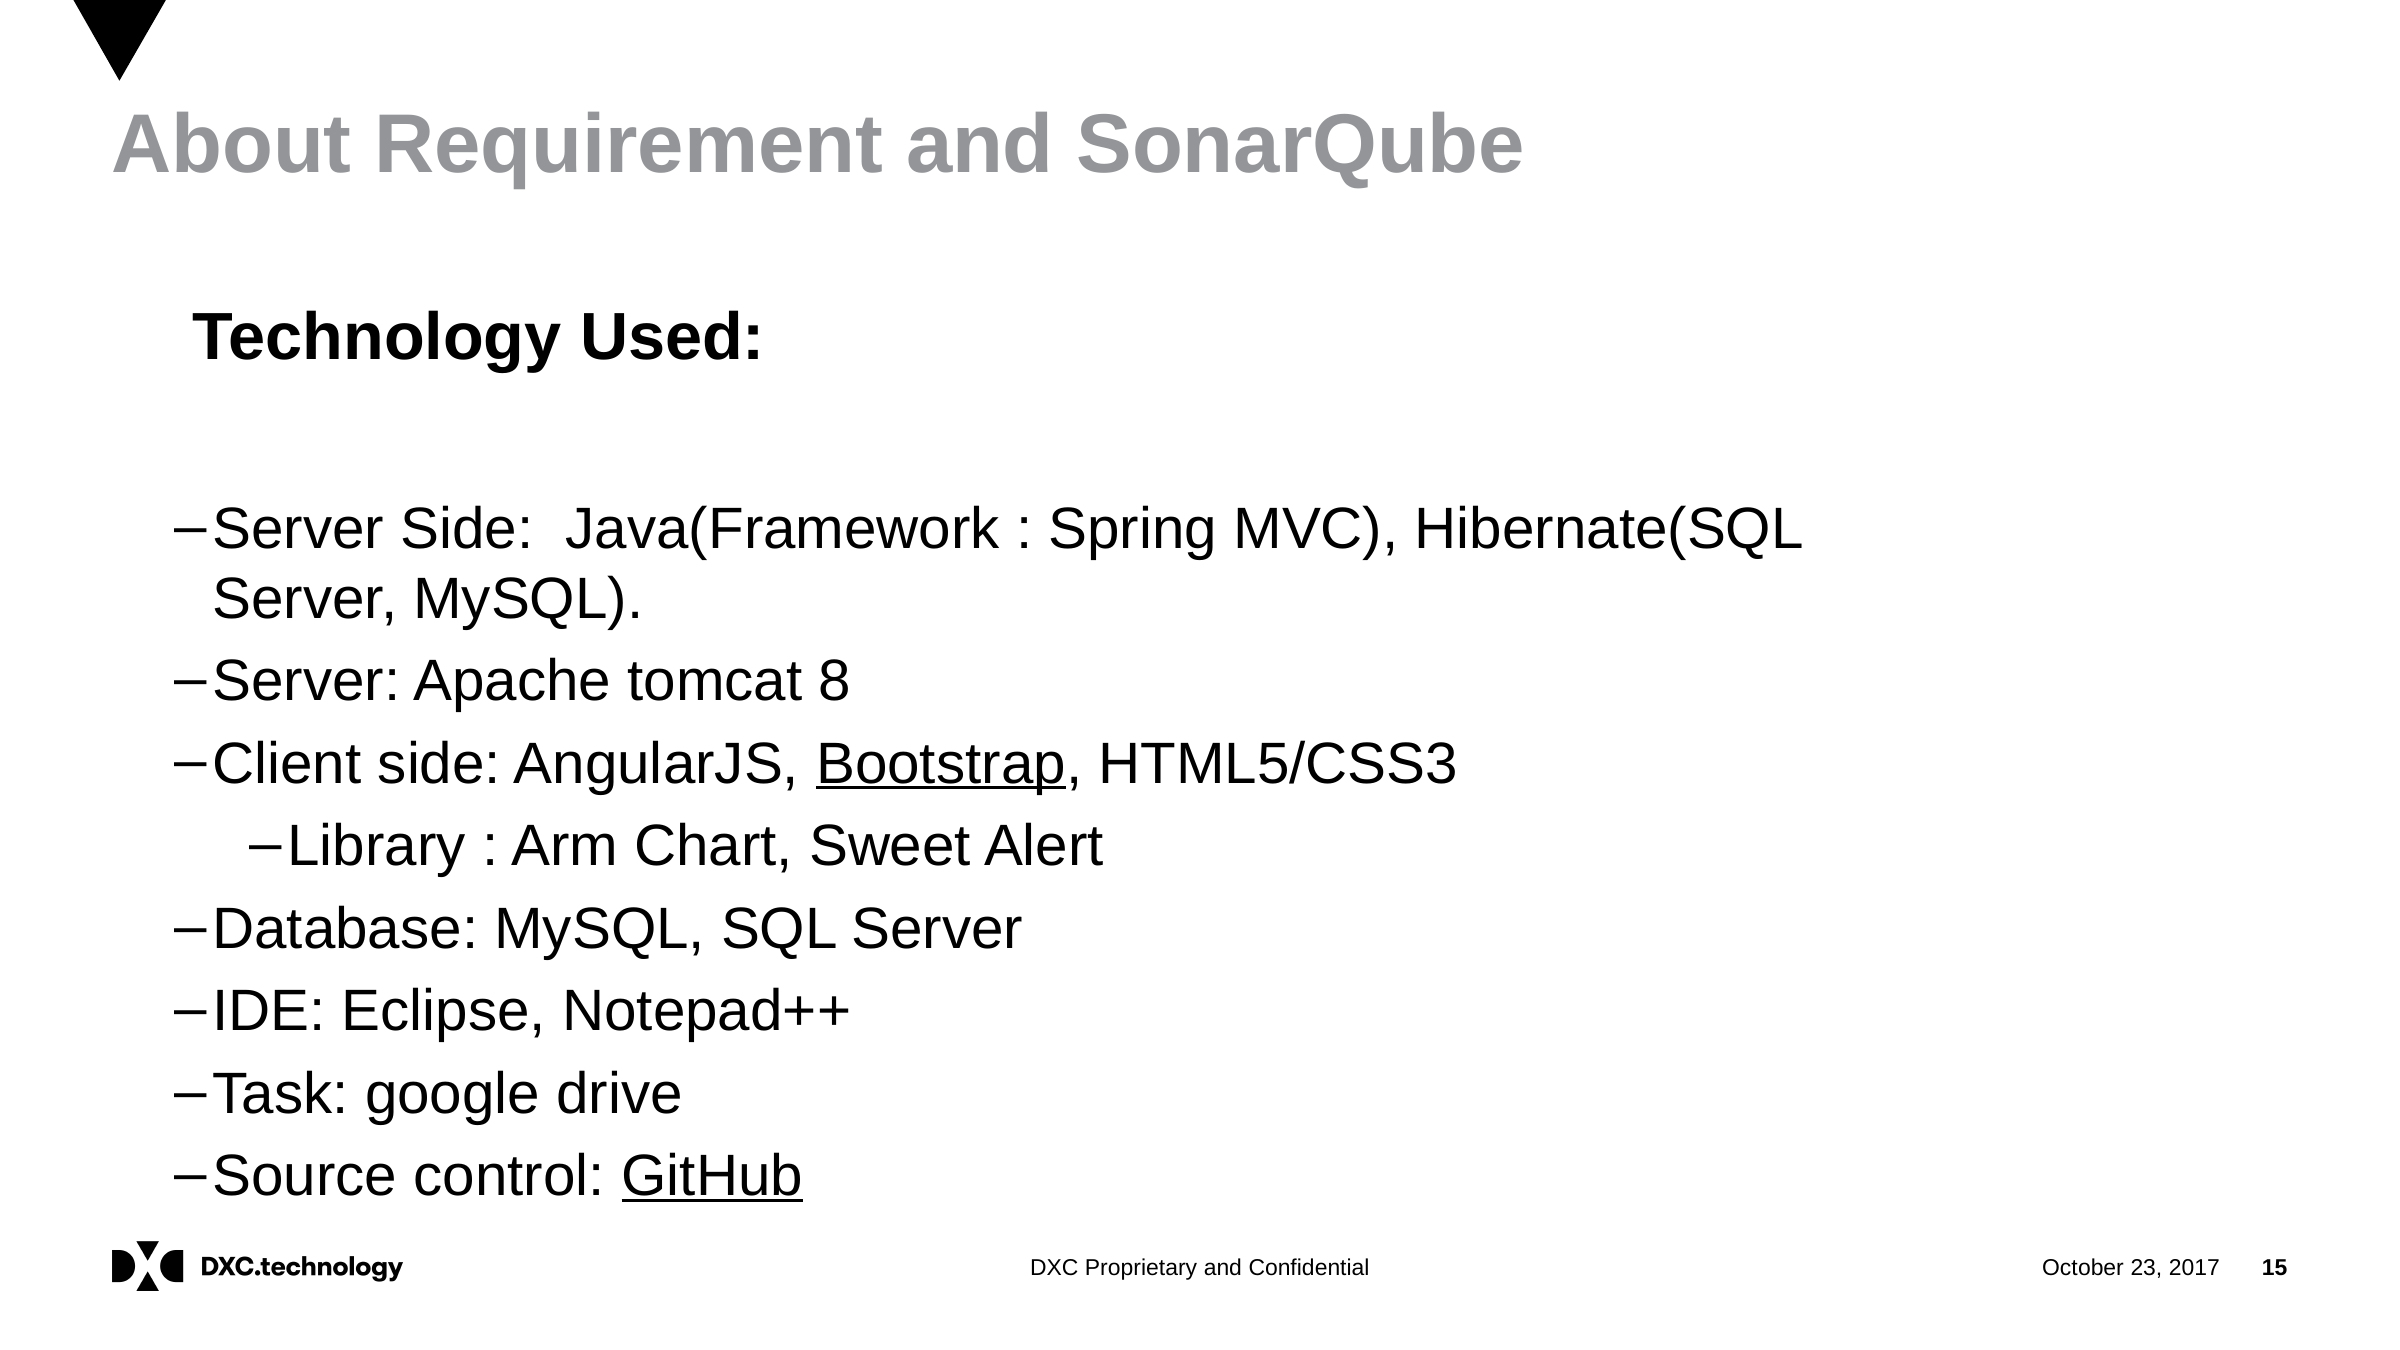

# About Requirement and SonarQube

   Technology Used:

Server Side:  Java(Framework : Spring MVC), Hibernate(SQL Server, MySQL).
Server: Apache tomcat 8
Client side: AngularJS, Bootstrap, HTML5/CSS3
Library : Arm Chart, Sweet Alert
Database: MySQL, SQL Server
IDE: Eclipse, Notepad++
Task: google drive
Source control: GitHub